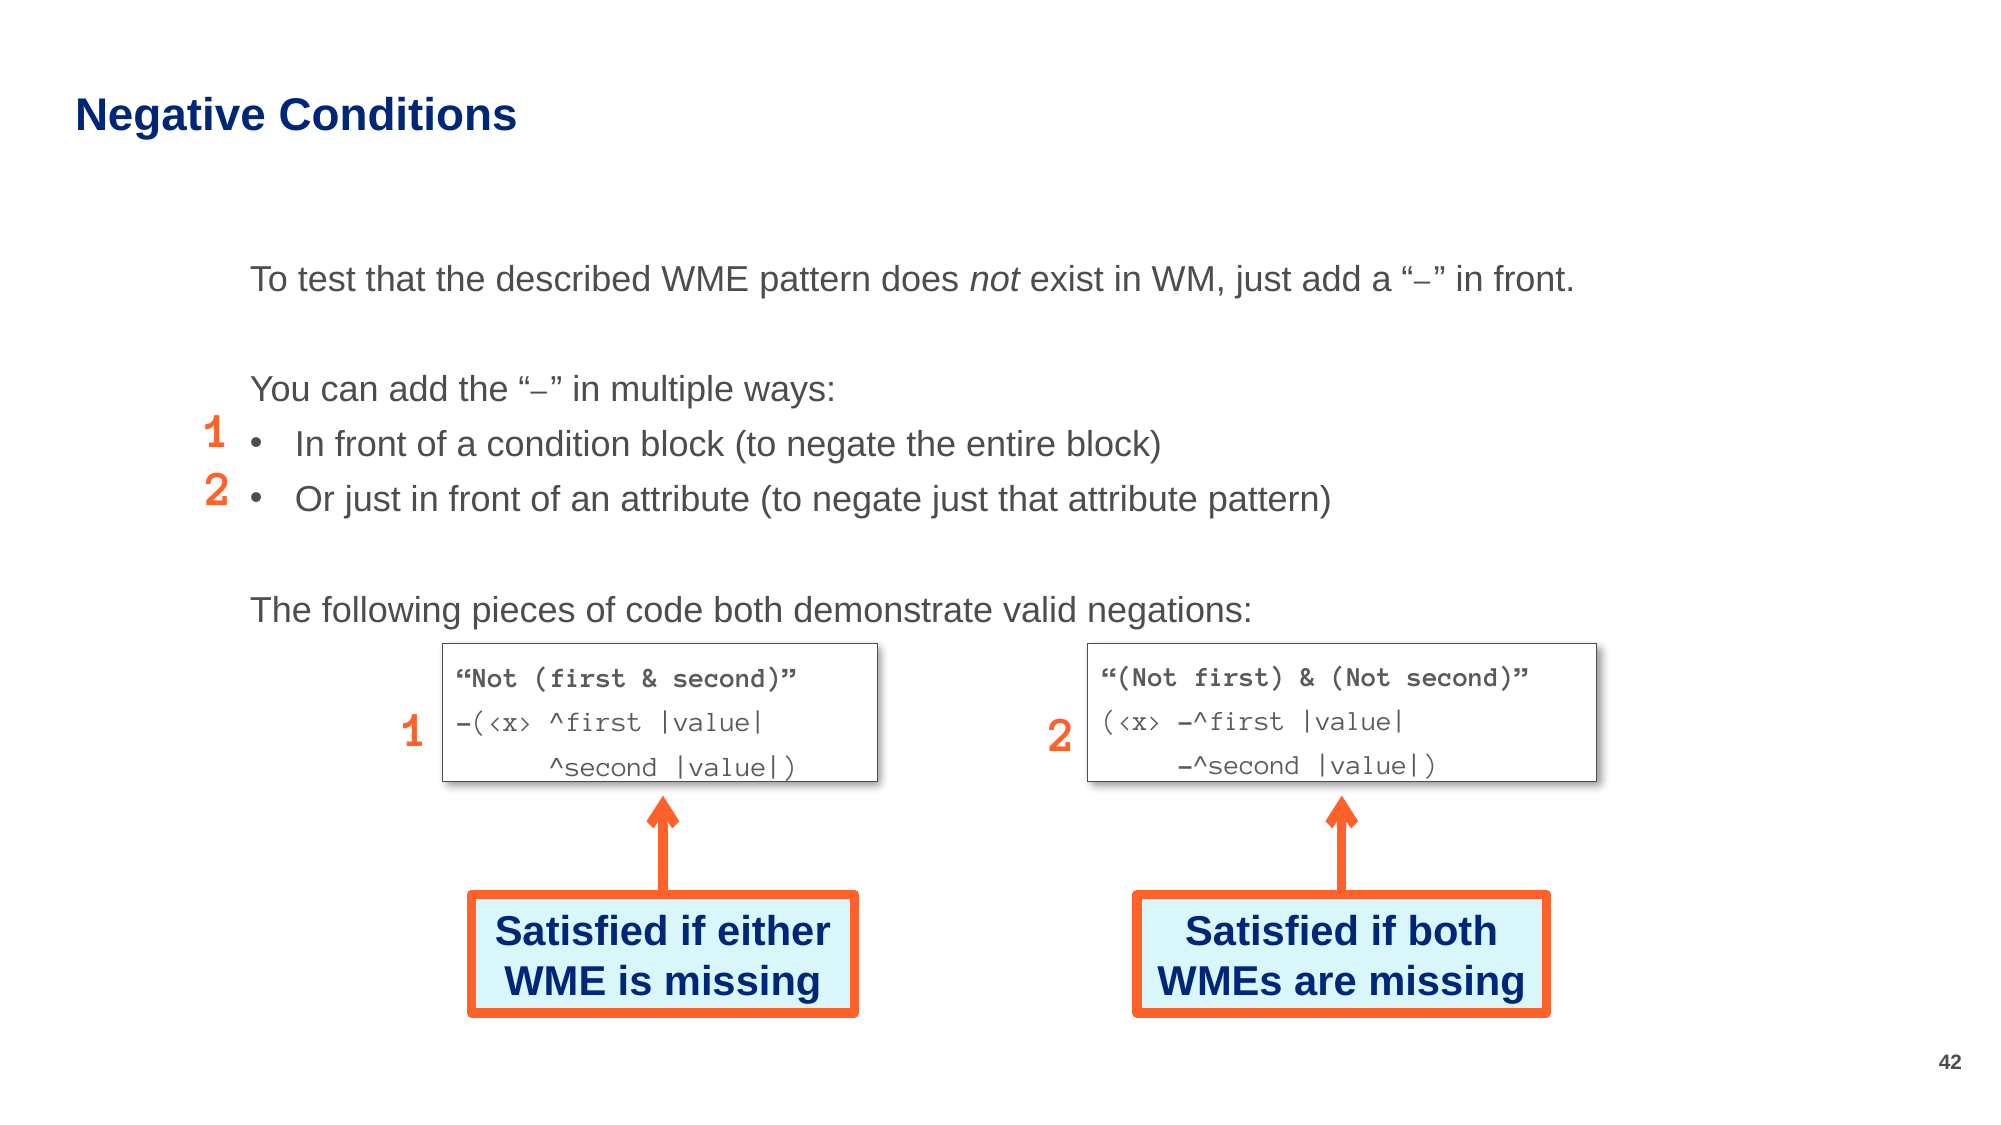

# Negative Conditions
To test that the described WME pattern does not exist in WM, just add a “–” in front.

You can add the “–” in multiple ways:
In front of a condition block (to negate the entire block)
Or just in front of an attribute (to negate just that attribute pattern)

The following pieces of code both demonstrate valid negations:
1
2
“(Not first) & (Not second)”
(<x> -^first |value|
     -^second |value|)
“Not (first & second)”
-(<x> ^first |value|
      ^second |value|)
1
2
Satisfied if either WME is missing
Satisfied if both WMEs are missing